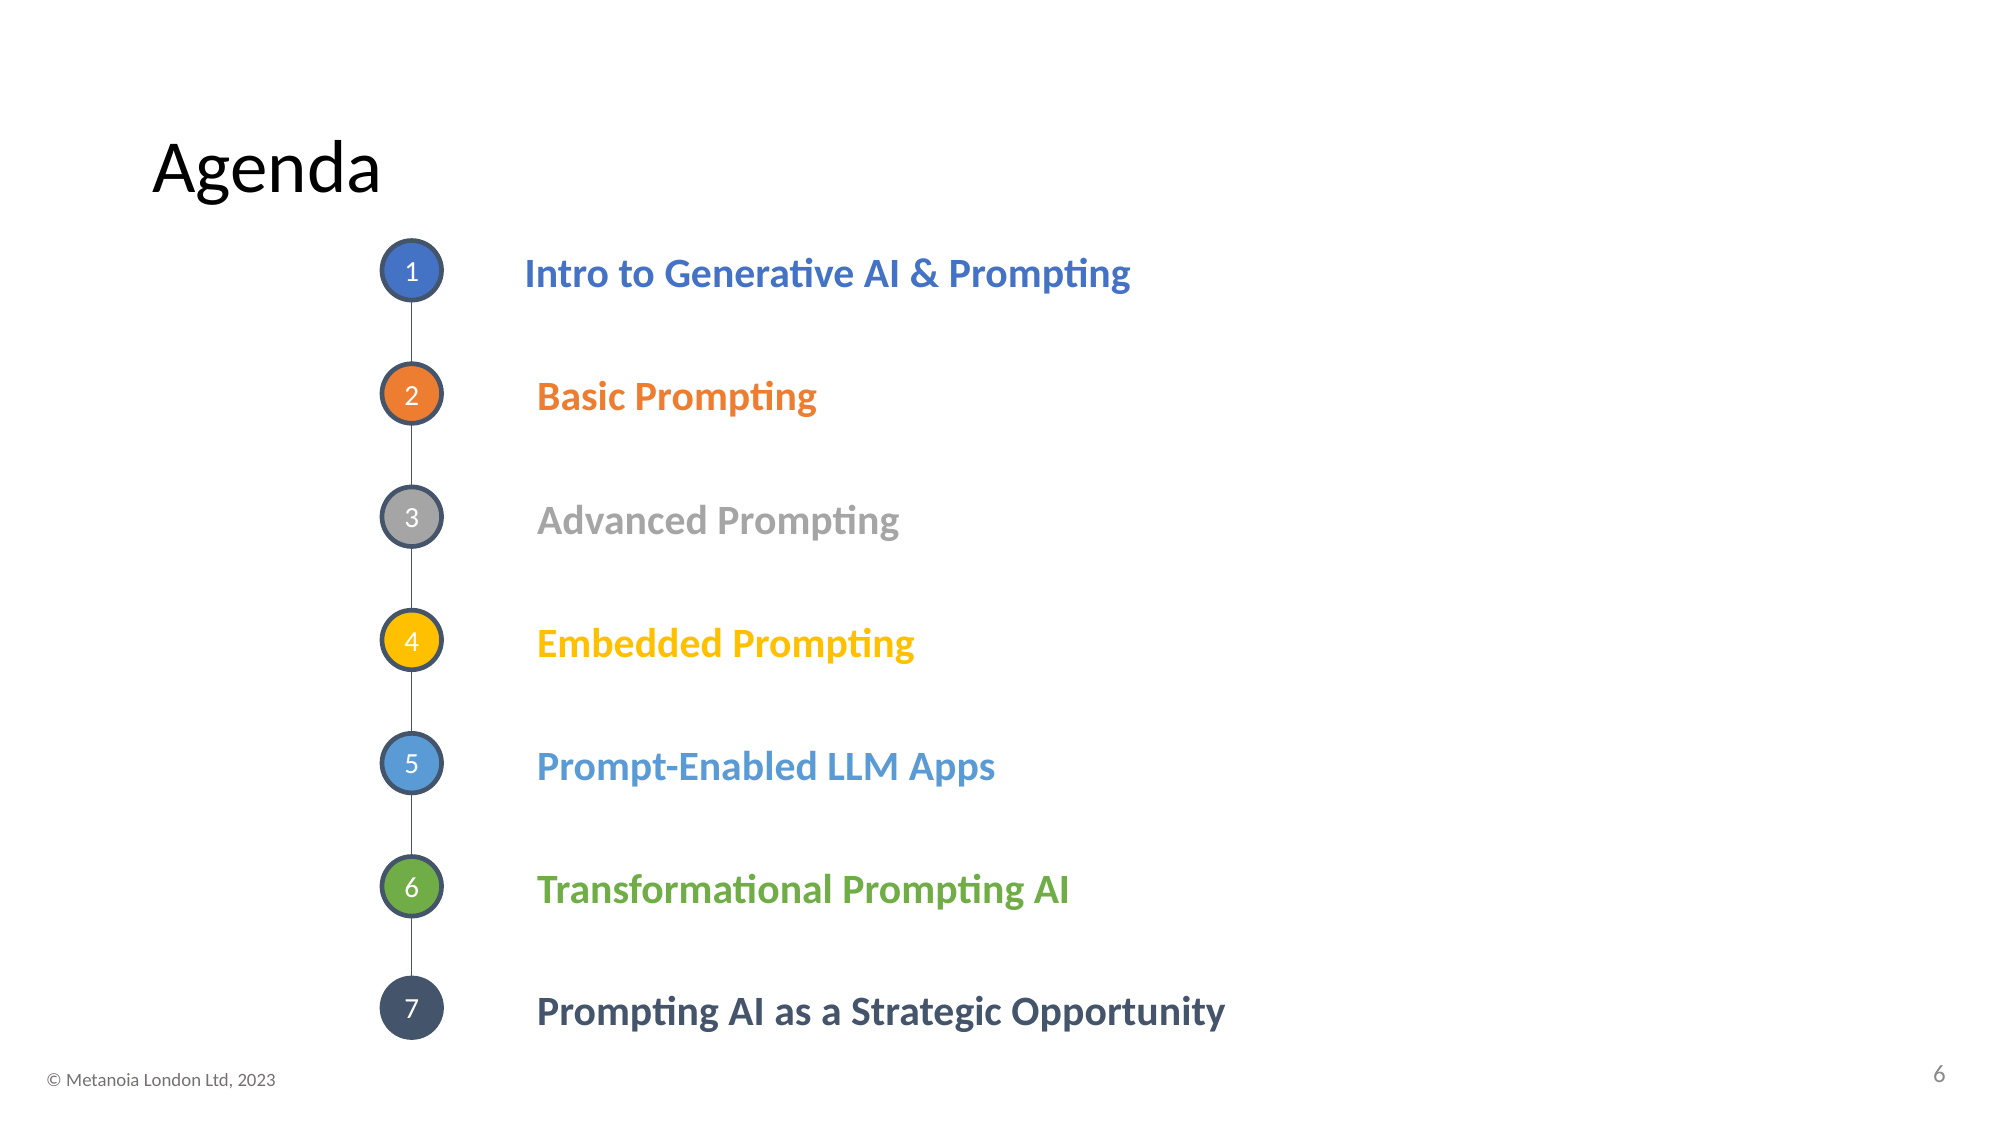

# Agenda
Intro to Generative AI & Prompting

1
Basic Prompting

2
Advanced Prompting

3
Embedded Prompting

4
Prompt-Enabled LLM Apps

5
Transformational Prompting AI

6
Prompting AI as a Strategic Opportunity

7
6
© Metanoia London Ltd, 2023